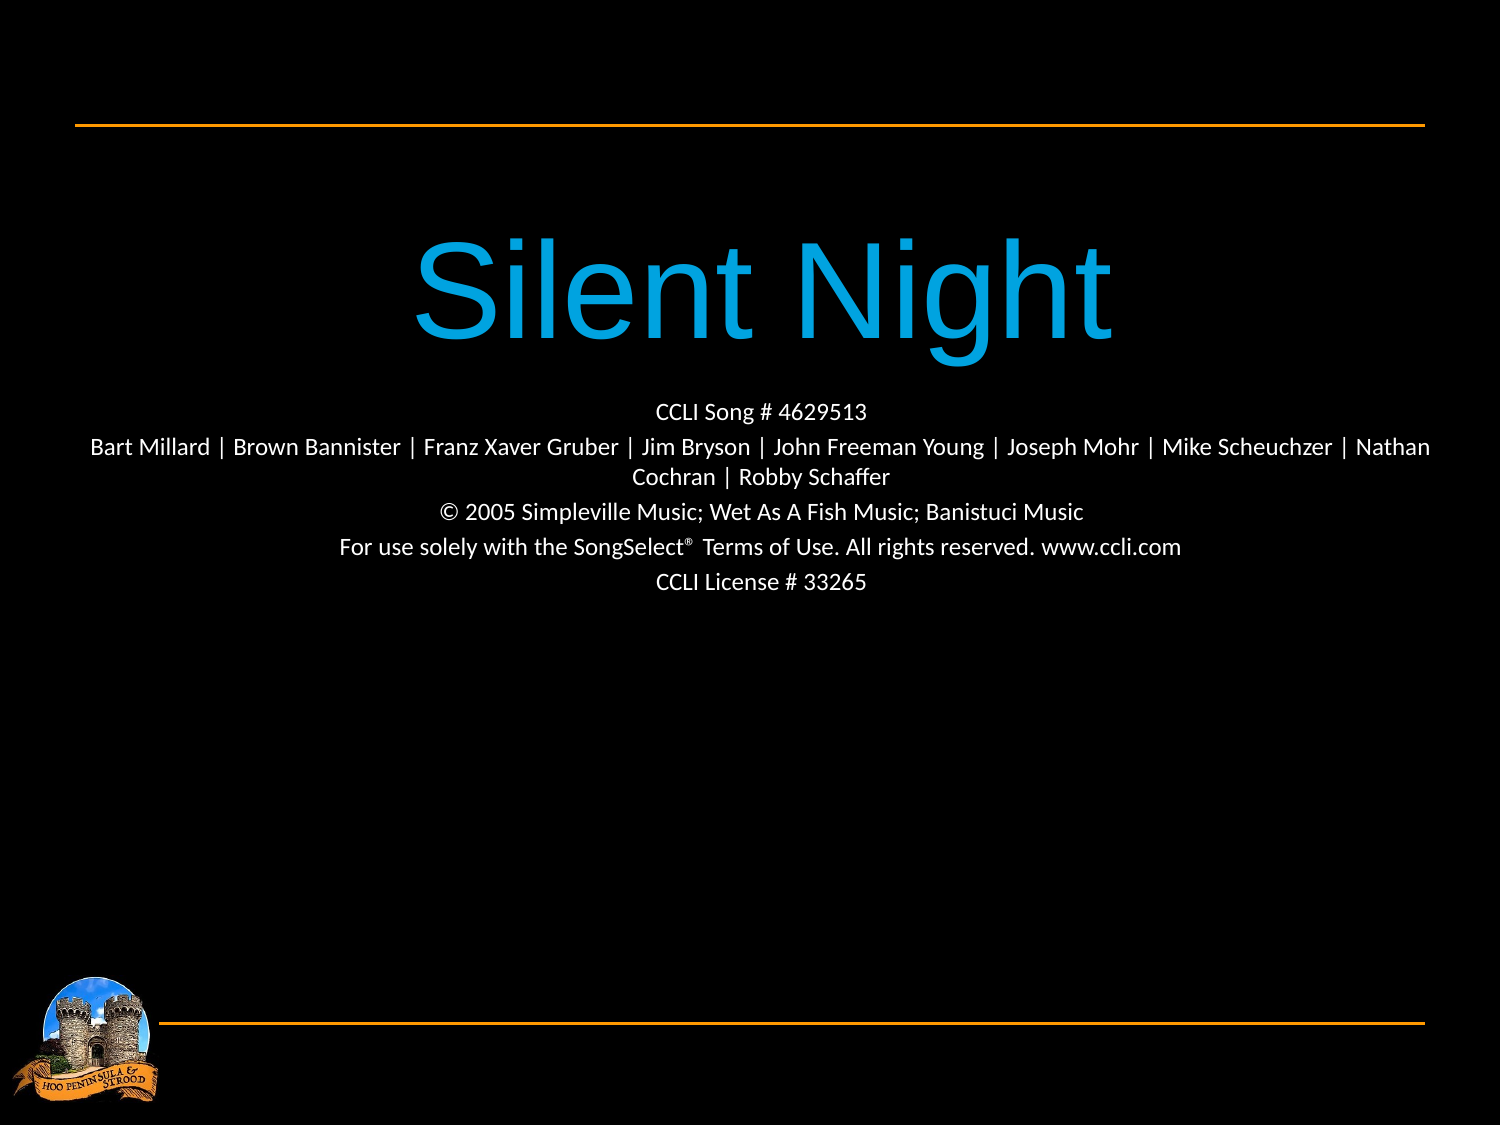

Silent Night
CCLI Song # 4629513
Bart Millard | Brown Bannister | Franz Xaver Gruber | Jim Bryson | John Freeman Young | Joseph Mohr | Mike Scheuchzer | Nathan Cochran | Robby Schaffer
© 2005 Simpleville Music; Wet As A Fish Music; Banistuci Music
For use solely with the SongSelect® Terms of Use. All rights reserved. www.ccli.com
CCLI License # 33265